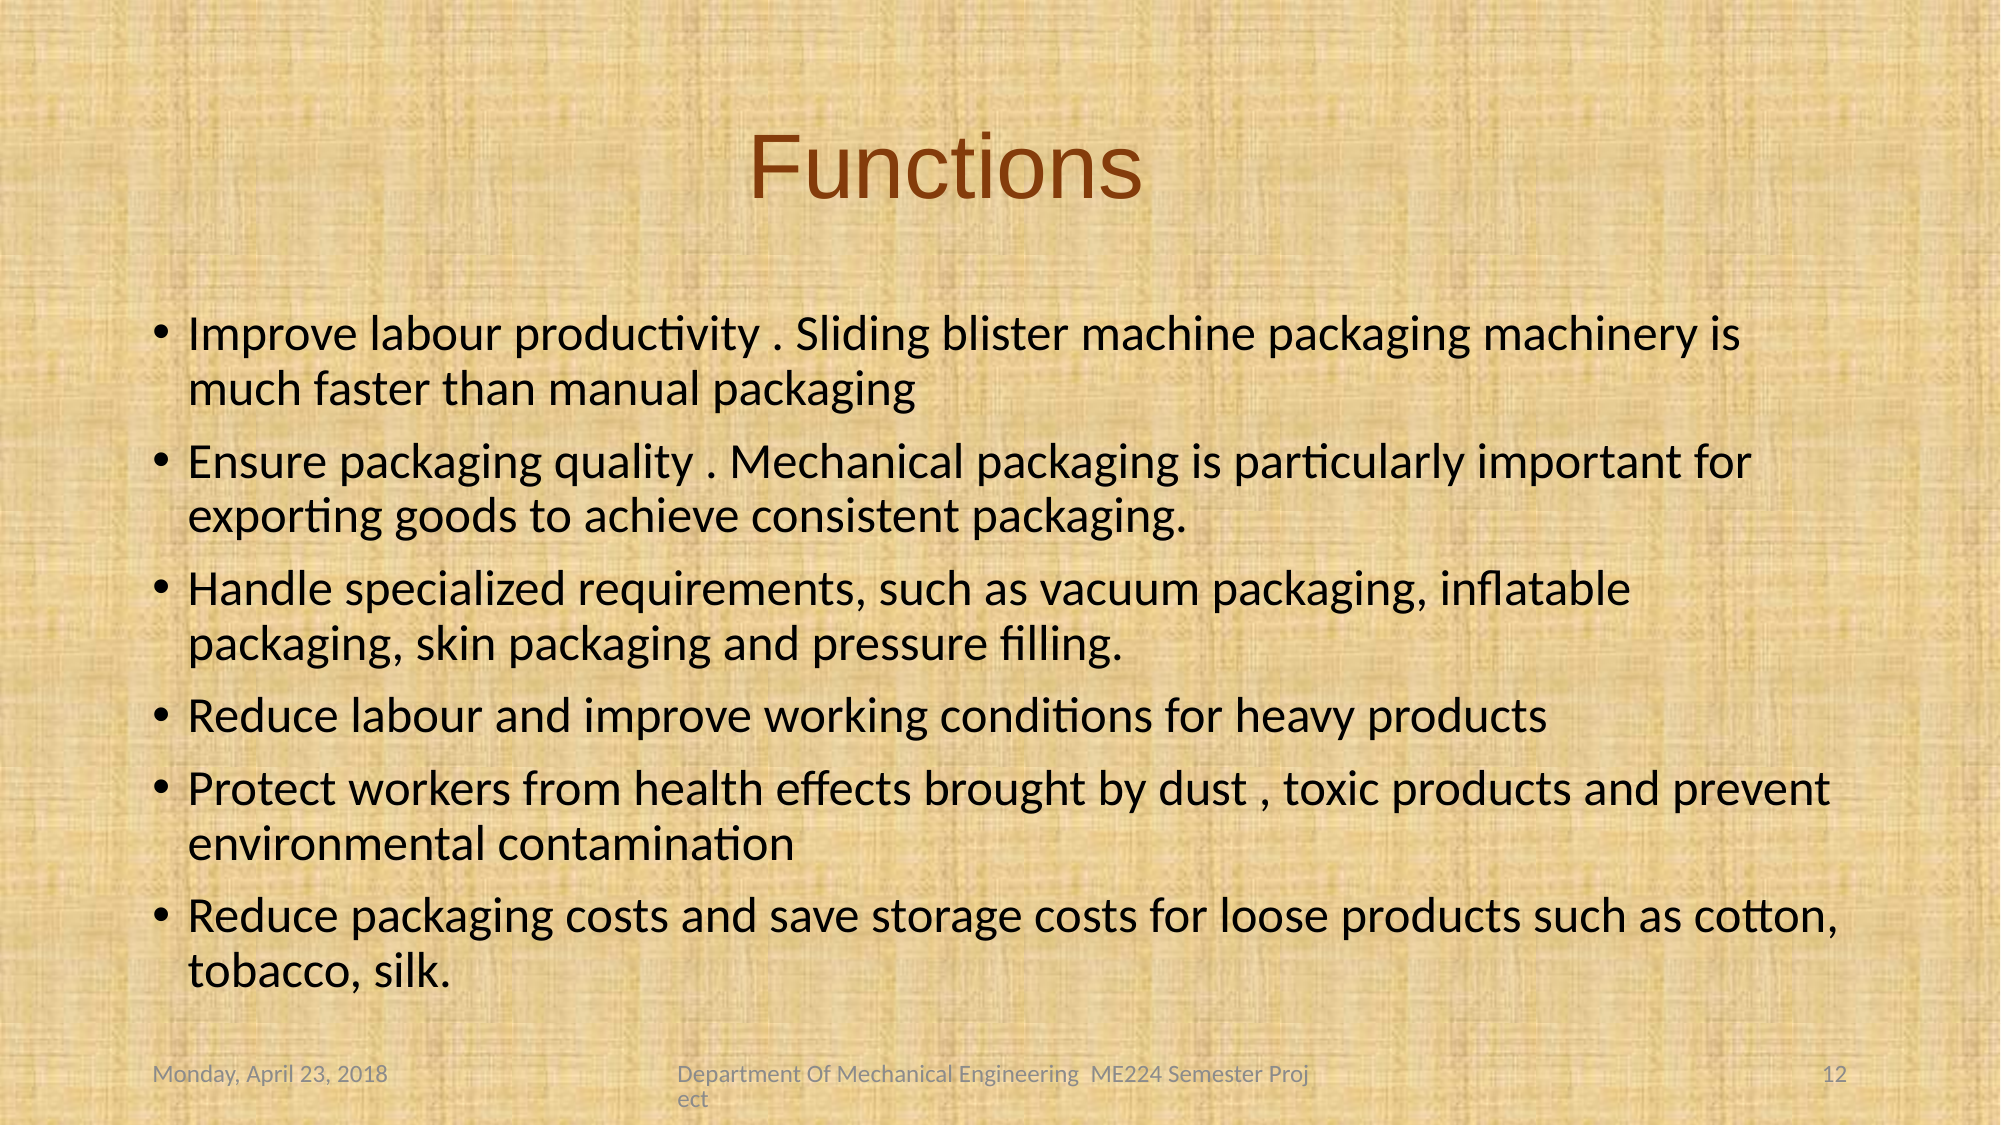

# Functions
Improve labour productivity . Sliding blister machine packaging machinery is much faster than manual packaging
Ensure packaging quality . Mechanical packaging is particularly important for exporting goods to achieve consistent packaging.
Handle specialized requirements, such as vacuum packaging, inflatable packaging, skin packaging and pressure filling.
Reduce labour and improve working conditions for heavy products
Protect workers from health effects brought by dust , toxic products and prevent environmental contamination
Reduce packaging costs and save storage costs for loose products such as cotton, tobacco, silk.
Monday, April 23, 2018
Department Of Mechanical Engineering  ME224 Semester Project
12